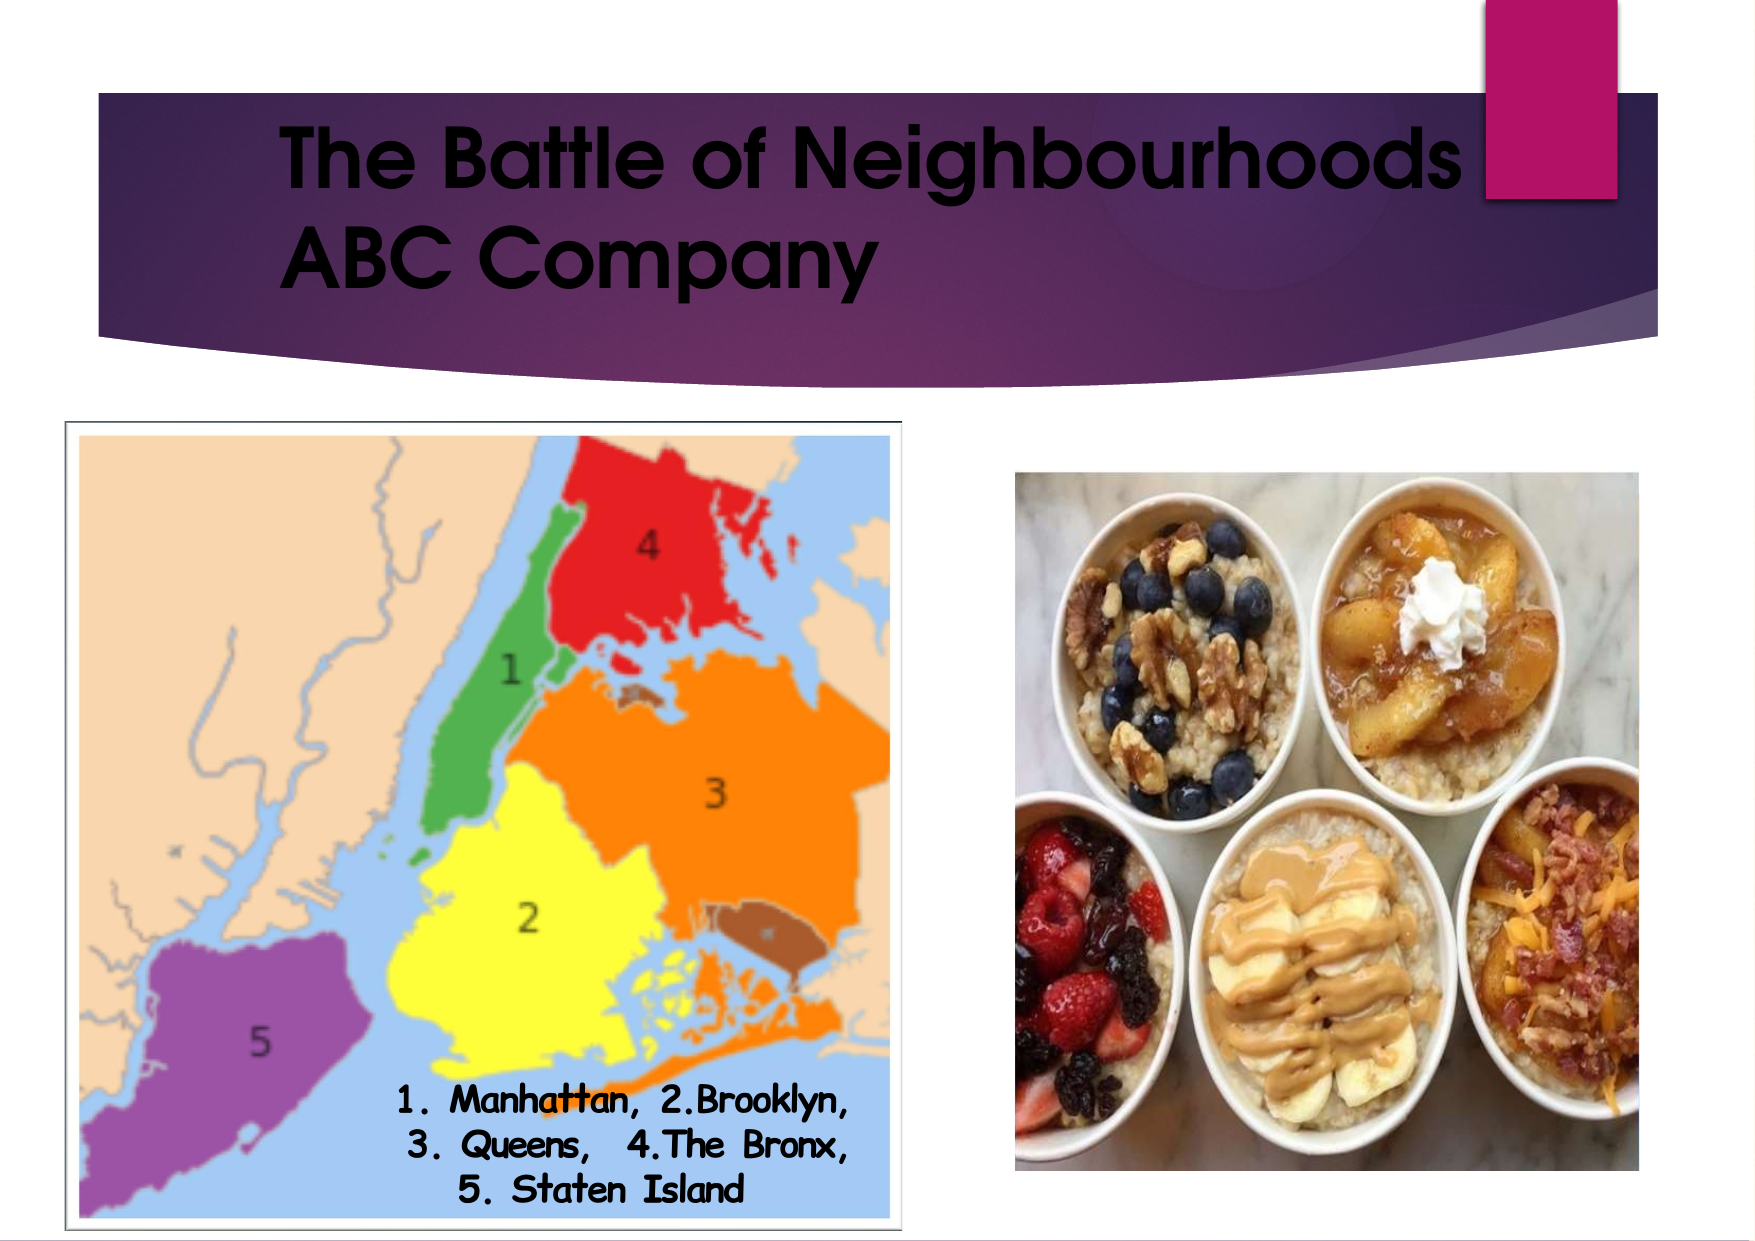

The Battle of Neighbourhoods
ABC Company

1. Manhattan, 2.Brooklyn,
3. Queens,  4.The Bronx,
5. Staten Island